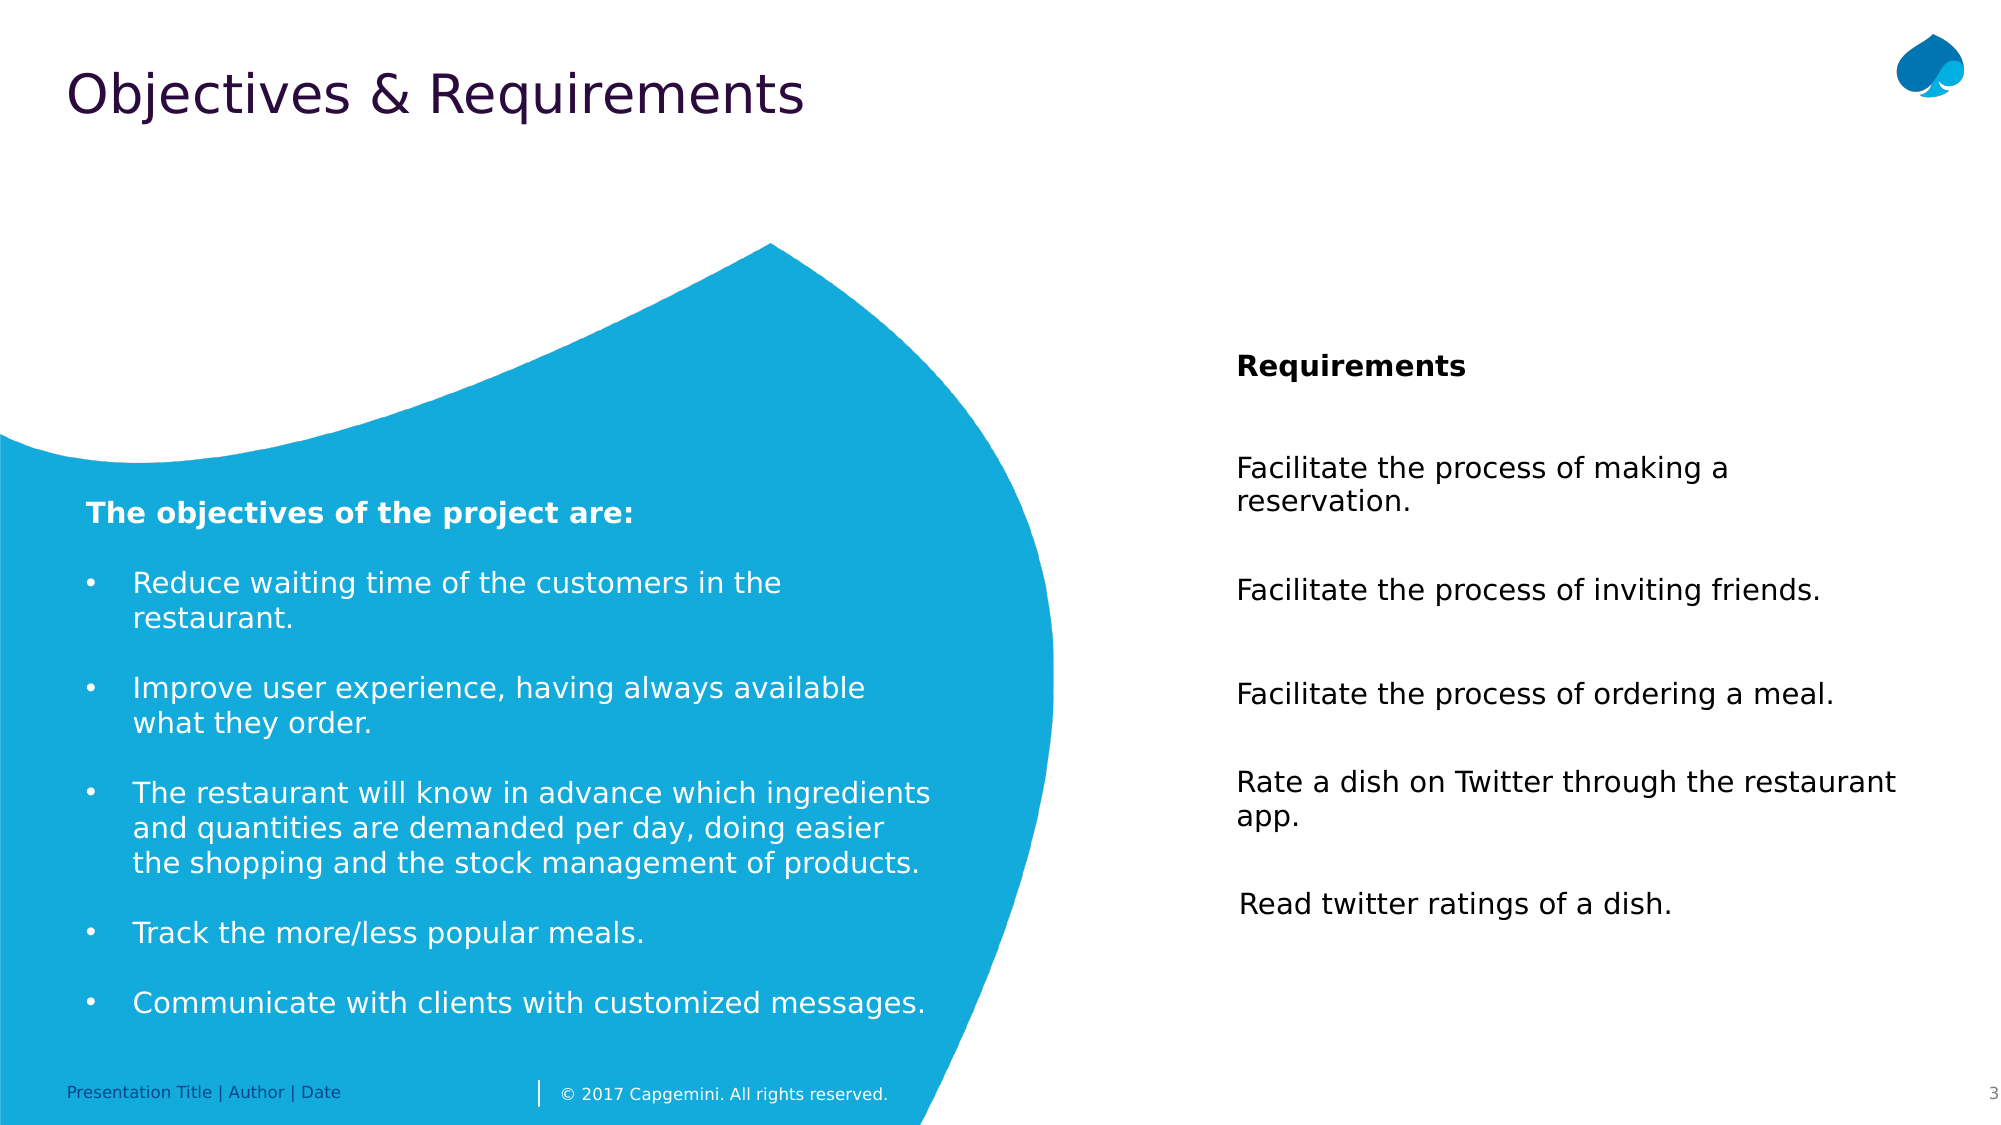

# Objectives & Requirements
Requirements
Facilitate the process of making a reservation.
The objectives of the project are:

Reduce waiting time of the customers in the restaurant.

Improve user experience, having always available what they order.

The restaurant will know in advance which ingredients and quantities are demanded per day, doing easier the shopping and the stock management of products.

Track the more/less popular meals.

Communicate with clients with customized messages.
Facilitate the process of inviting friends.
Facilitate the process of ordering a meal.
Rate a dish on Twitter through the restaurant app.
Read twitter ratings of a dish.